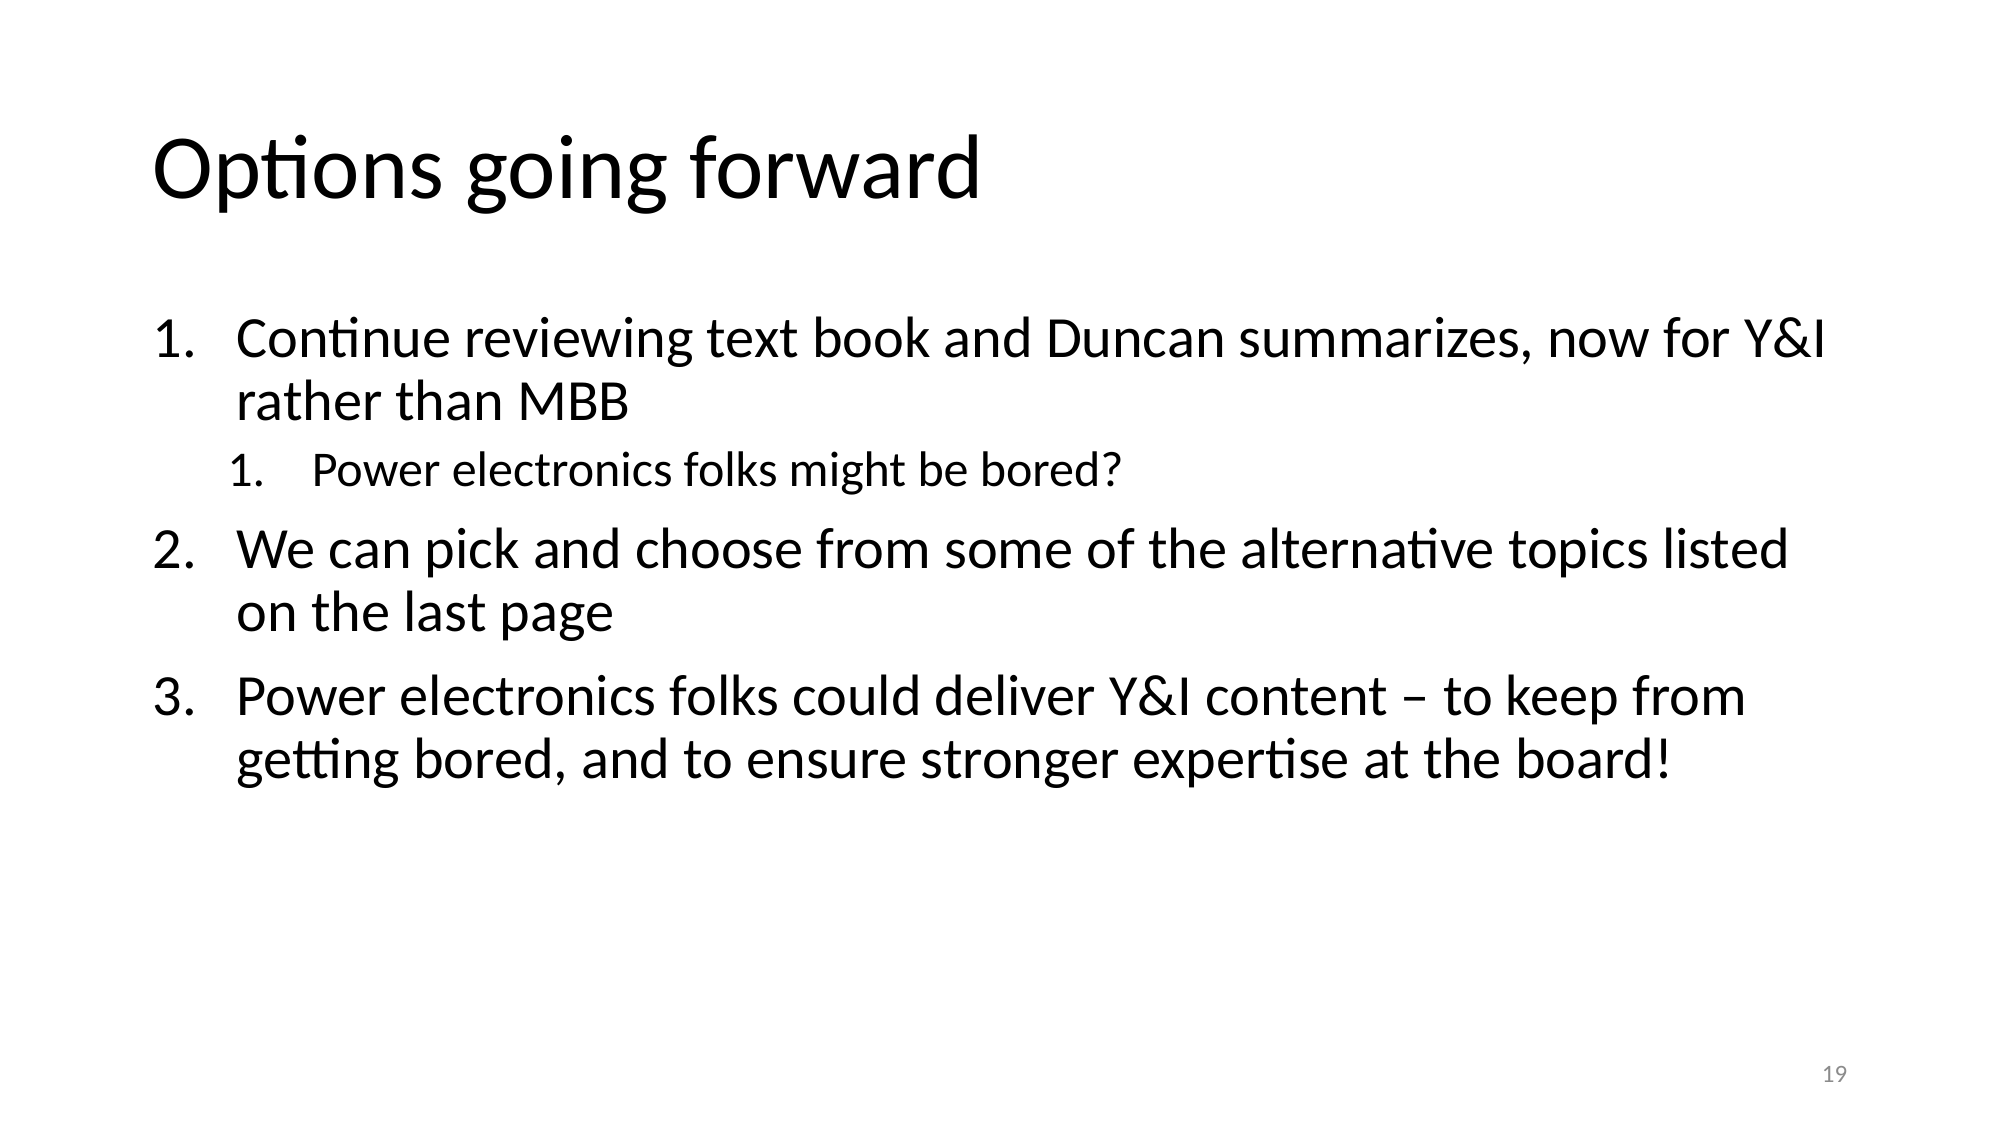

# Options going forward
Continue reviewing text book and Duncan summarizes, now for Y&I rather than MBB
Power electronics folks might be bored?
We can pick and choose from some of the alternative topics listed on the last page
Power electronics folks could deliver Y&I content – to keep from getting bored, and to ensure stronger expertise at the board!

19